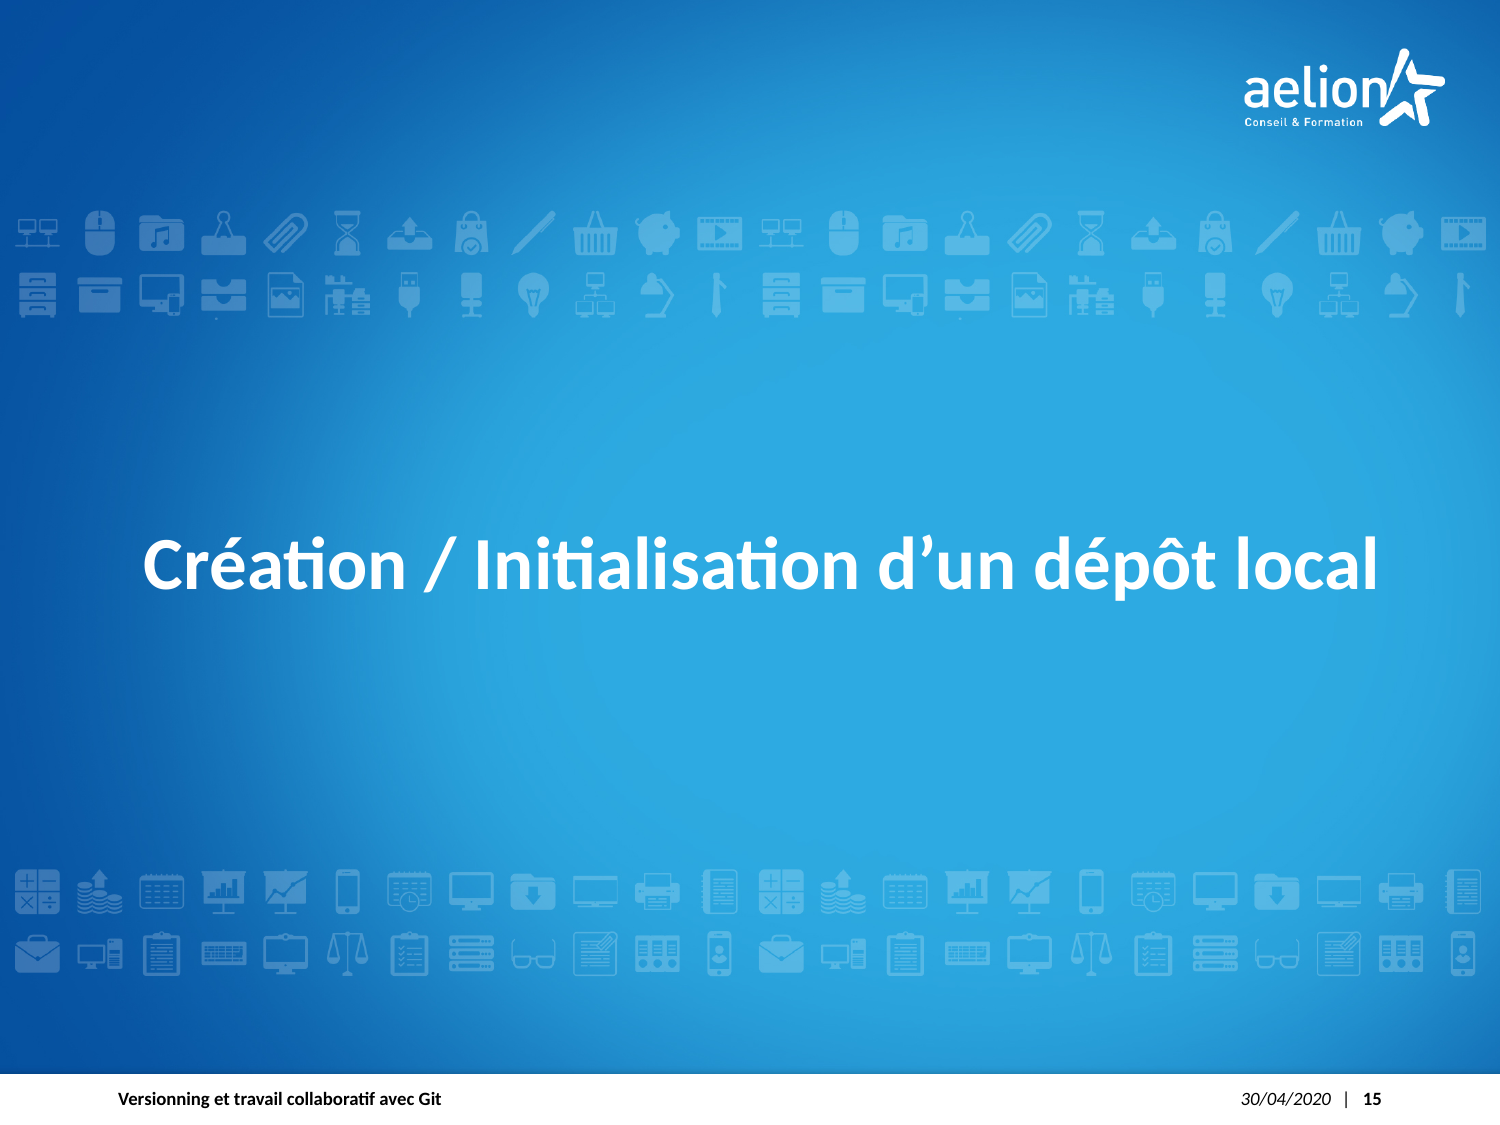

Création / Initialisation d’un dépôt local
Versionning et travail collaboratif avec Git
30/04/2020
15